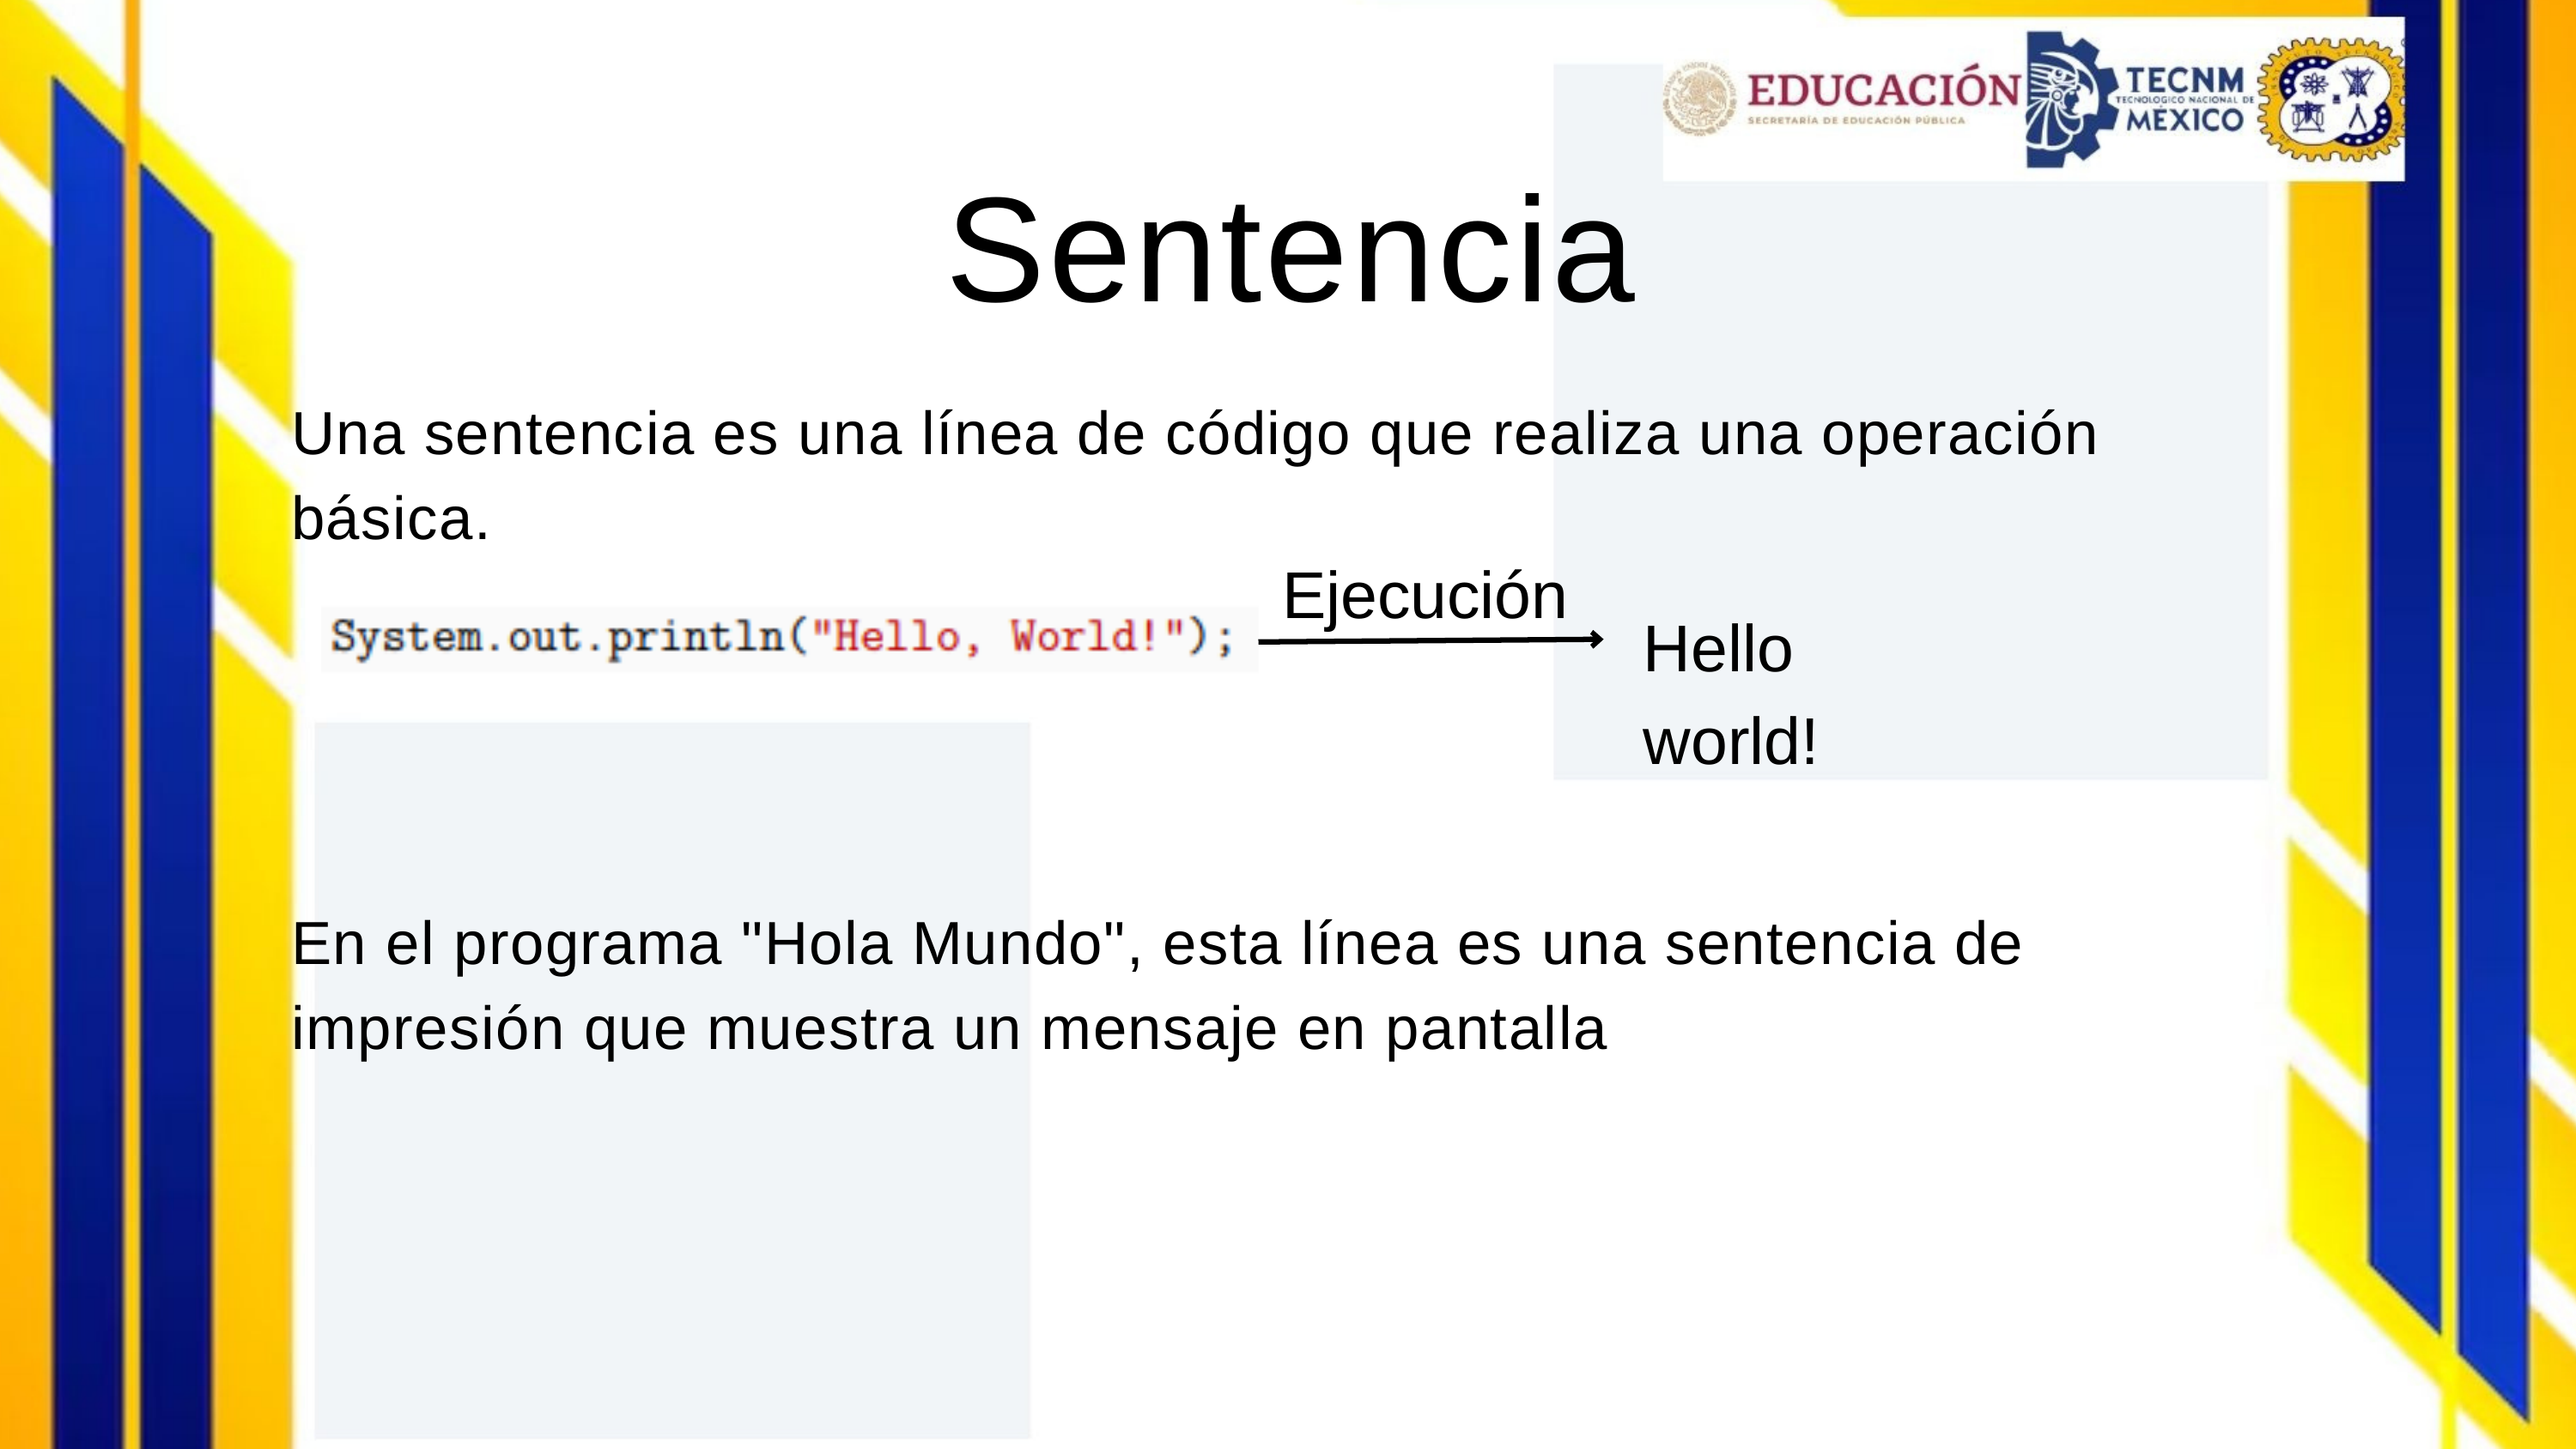

Sentencia
Una sentencia es una línea de código que realiza una operación básica.

En el programa "Hola Mundo", esta línea es una sentencia de impresión que muestra un mensaje en pantalla
Ejecución
Hello world!